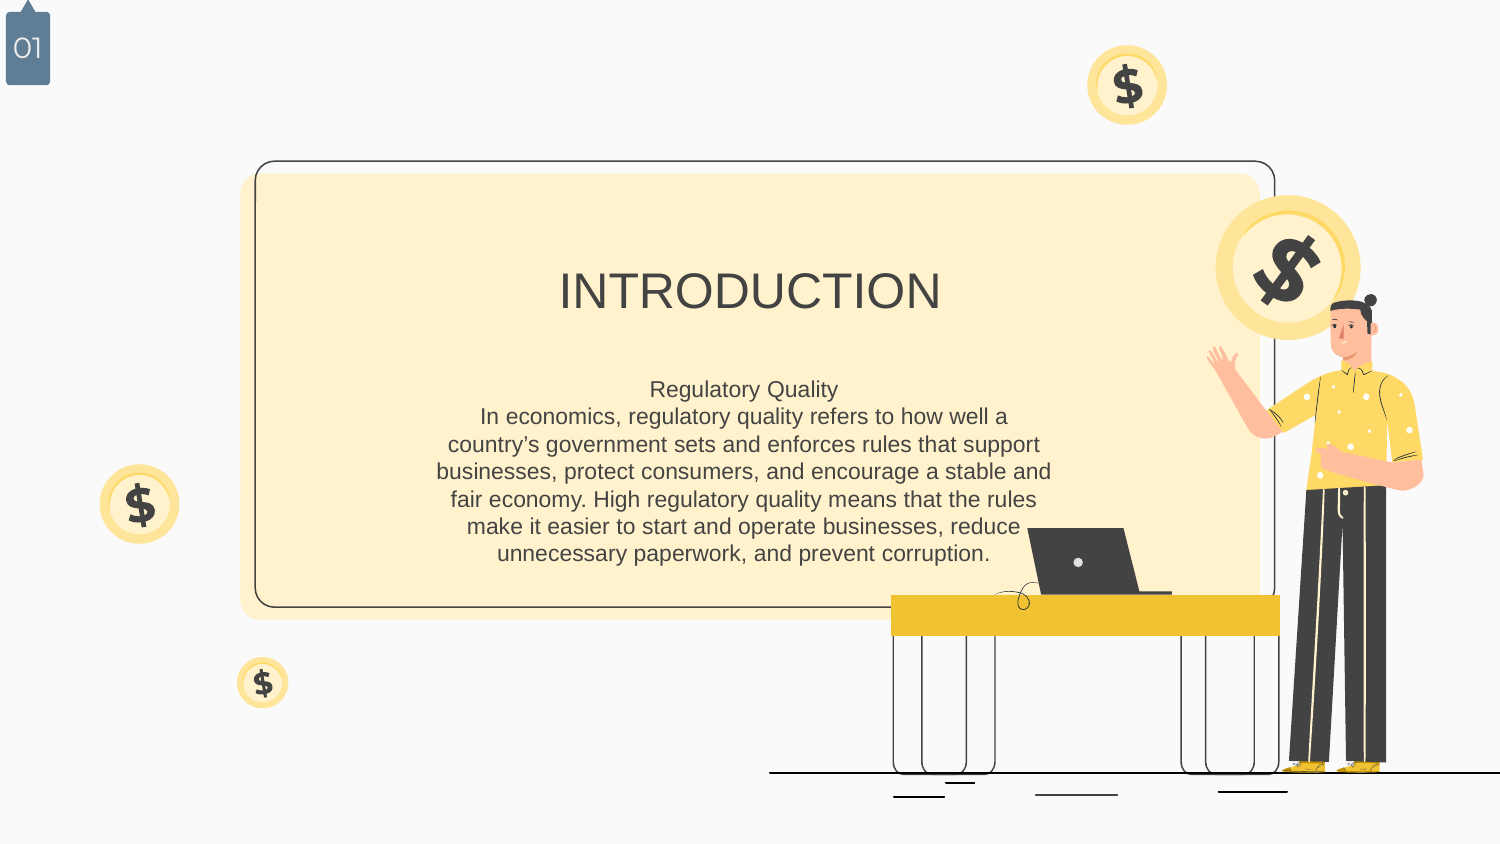

01

# INTRODUCTION

Regulatory Quality
In economics, regulatory quality refers to how well a country’s government sets and enforces rules that support businesses, protect consumers, and encourage a stable and fair economy. High regulatory quality means that the rules make it easier to start and operate businesses, reduce unnecessary paperwork, and prevent corruption.